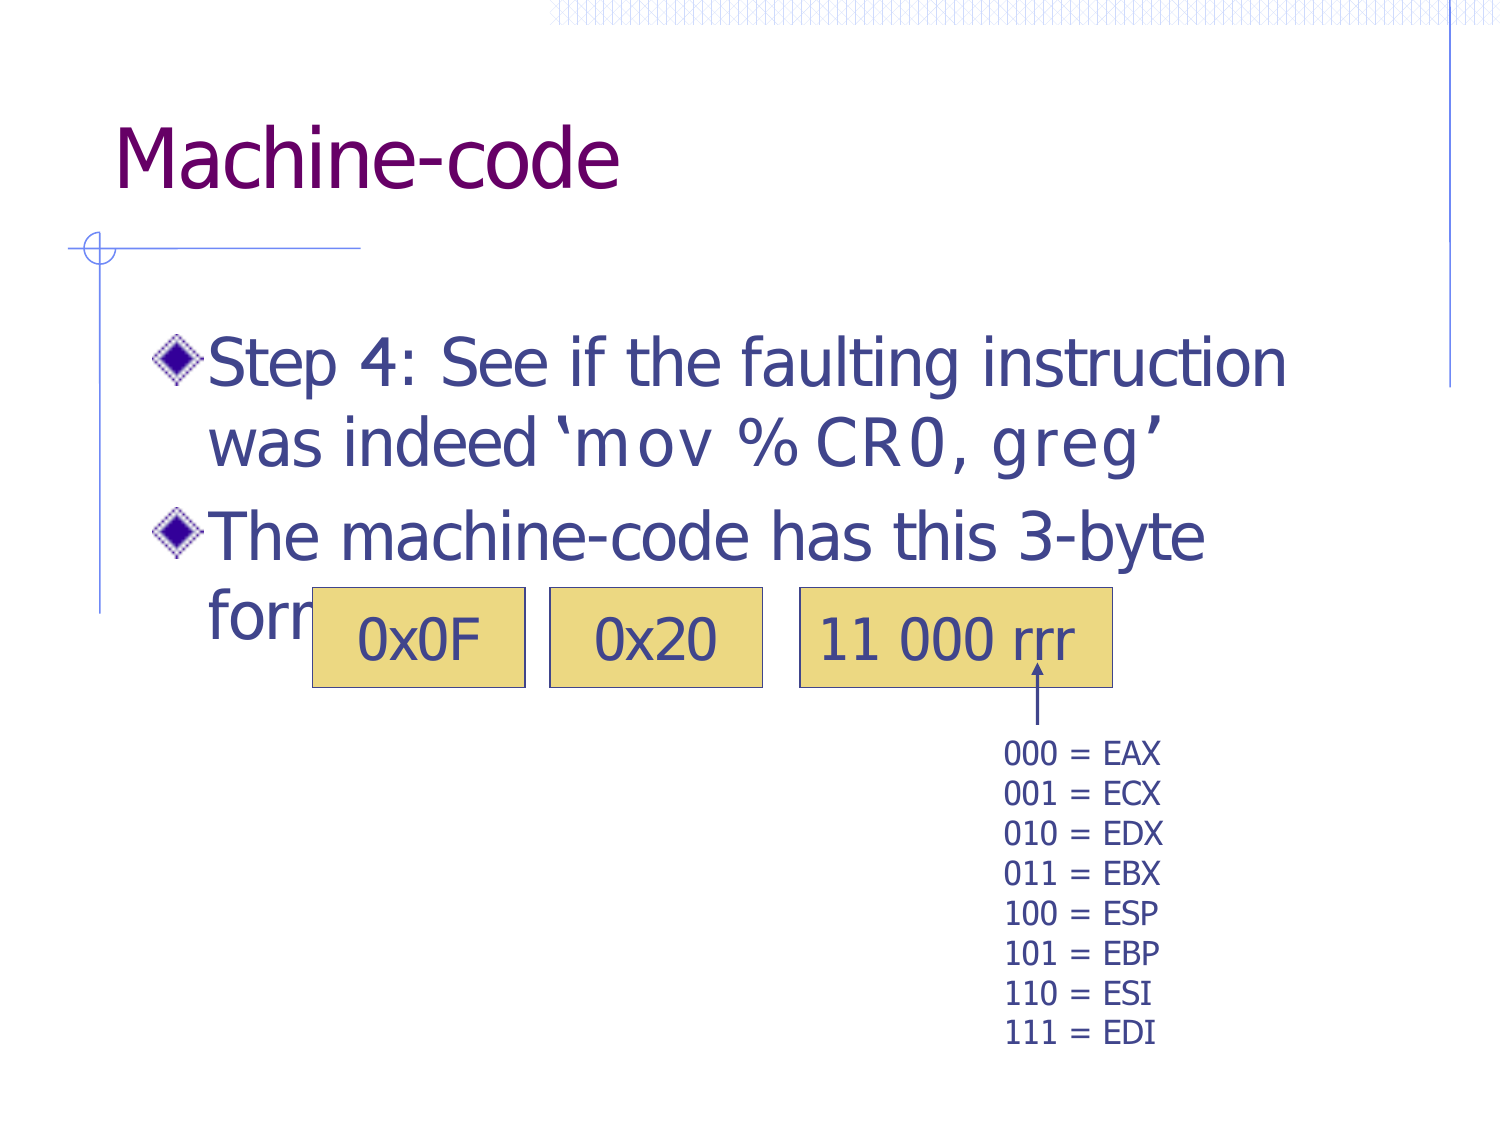

# Machine-code
Step 4: See if the faulting instruction was indeed ‘mov %CR0, greg’
The machine-code has this 3-byte format:
0x0F
0x20
11 000 rrr

000 = EAX
001 = ECX
010 = EDX
011 = EBX
100 = ESP
101 = EBP
110 = ESI
111 = EDI